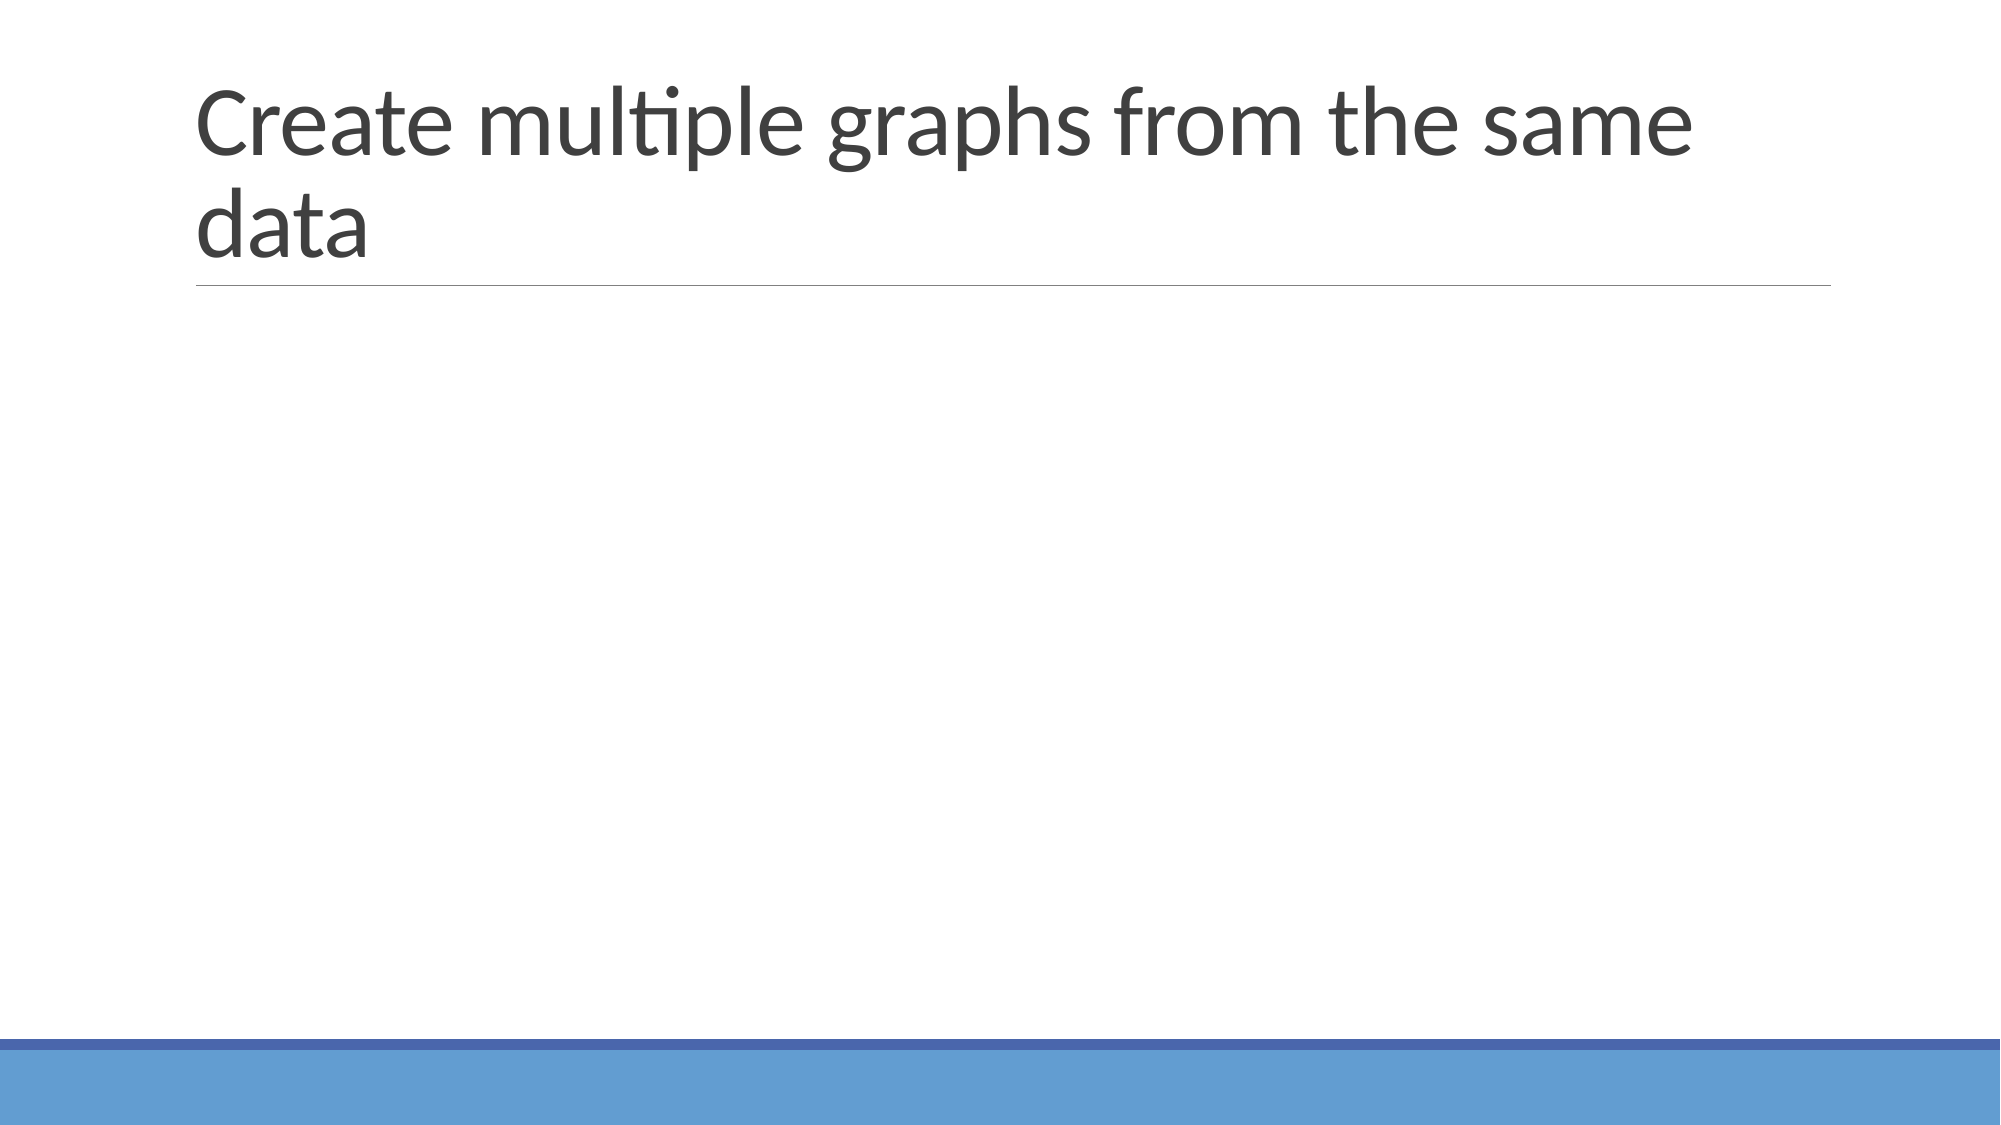

# Create multiple graphs from the same data